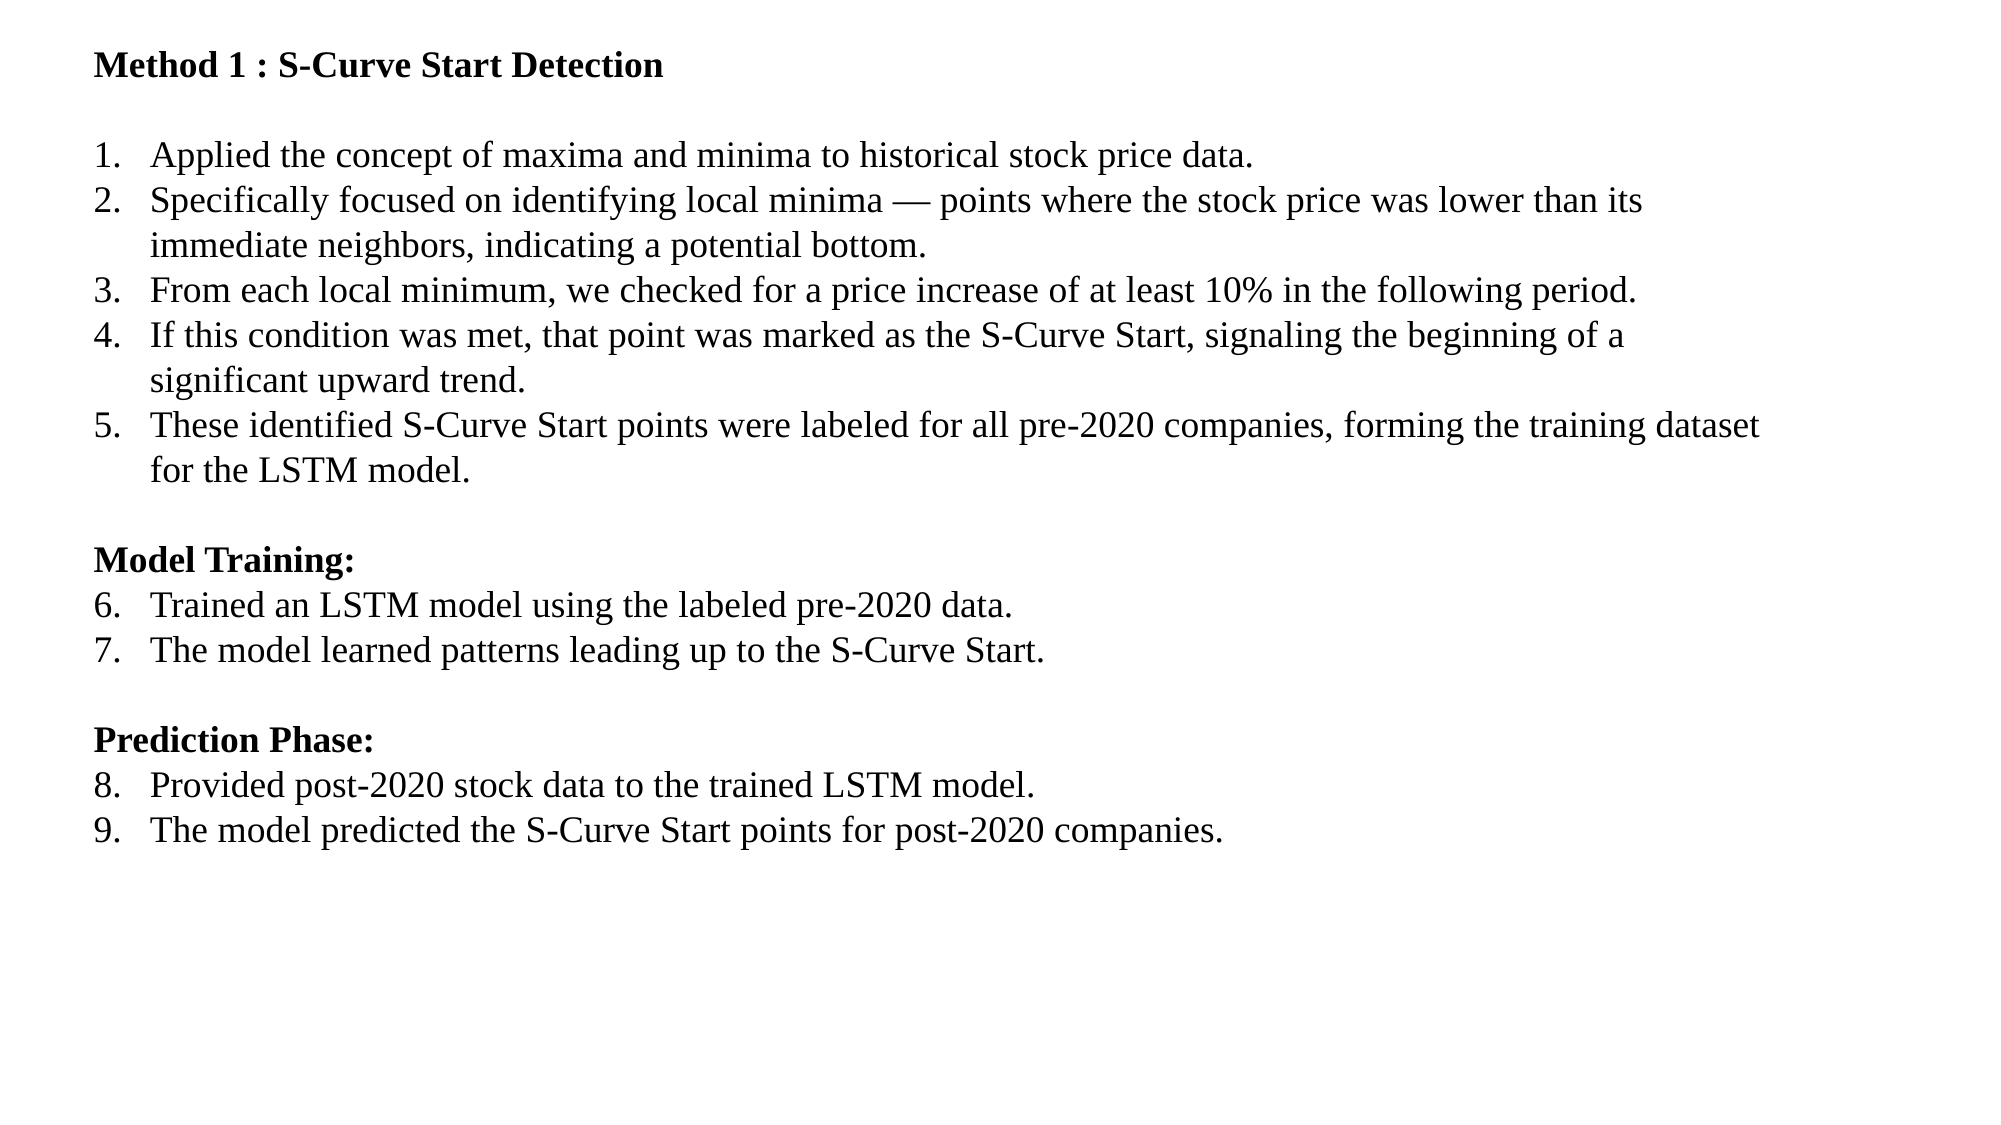

Method 1 : S-Curve Start Detection

Applied the concept of maxima and minima to historical stock price data.
Specifically focused on identifying local minima — points where the stock price was lower than its immediate neighbors, indicating a potential bottom.
From each local minimum, we checked for a price increase of at least 10% in the following period.
If this condition was met, that point was marked as the S-Curve Start, signaling the beginning of a significant upward trend.
These identified S-Curve Start points were labeled for all pre-2020 companies, forming the training dataset for the LSTM model.

Model Training:
Trained an LSTM model using the labeled pre-2020 data.
The model learned patterns leading up to the S-Curve Start.

Prediction Phase:
Provided post-2020 stock data to the trained LSTM model.
The model predicted the S-Curve Start points for post-2020 companies.